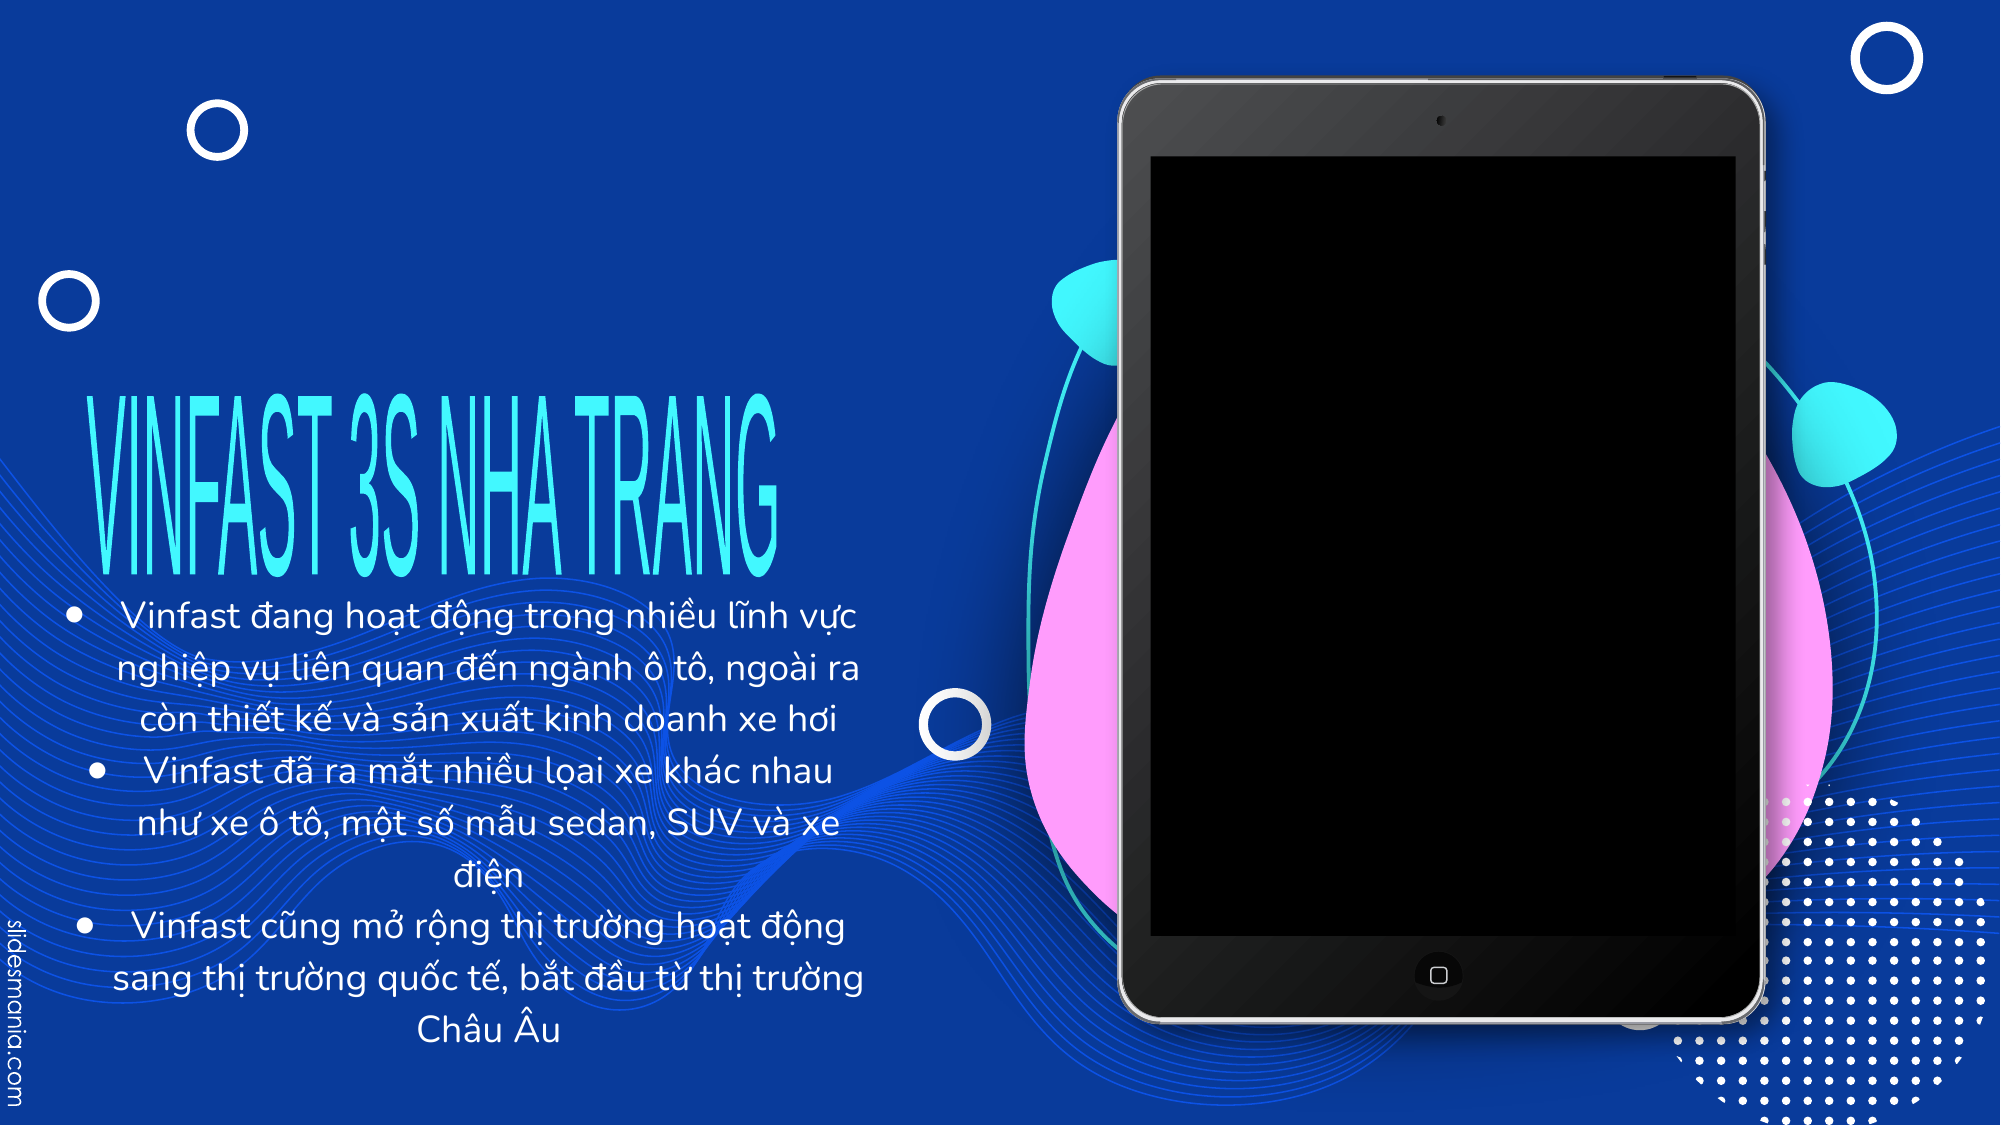

VINFAST 3S NHA TRANG
Vinfast đang hoạt động trong nhiều lĩnh vực nghiệp vụ liên quan đến ngành ô tô, ngoài ra còn thiết kế và sản xuất kinh doanh xe hơi
Vinfast đã ra mắt nhiều lọai xe khác nhau như xe ô tô, một số mẫu sedan, SUV và xe điện
Vinfast cũng mở rộng thị trường hoạt động sang thị trường quốc tế, bắt đầu từ thị trường Châu Âu